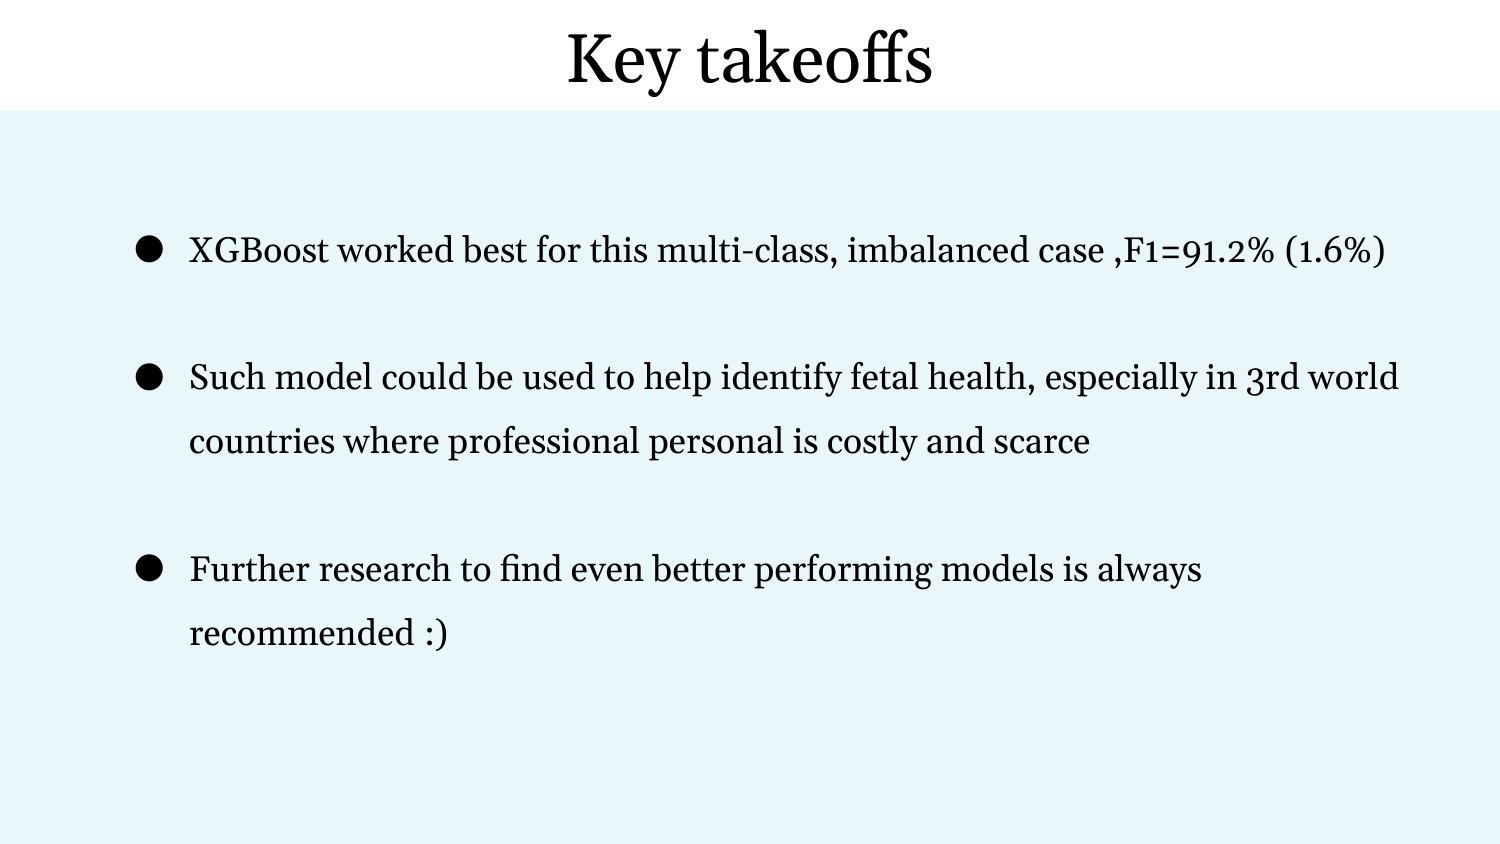

Key takeoffs

XGBoost worked best for this multi-class, imbalanced case ,F1=91.2% (1.6%)

Such model could be used to help identify fetal health, especially in 3rd world countries where professional personal is costly and scarce

Further research to find even better performing models is always recommended :)